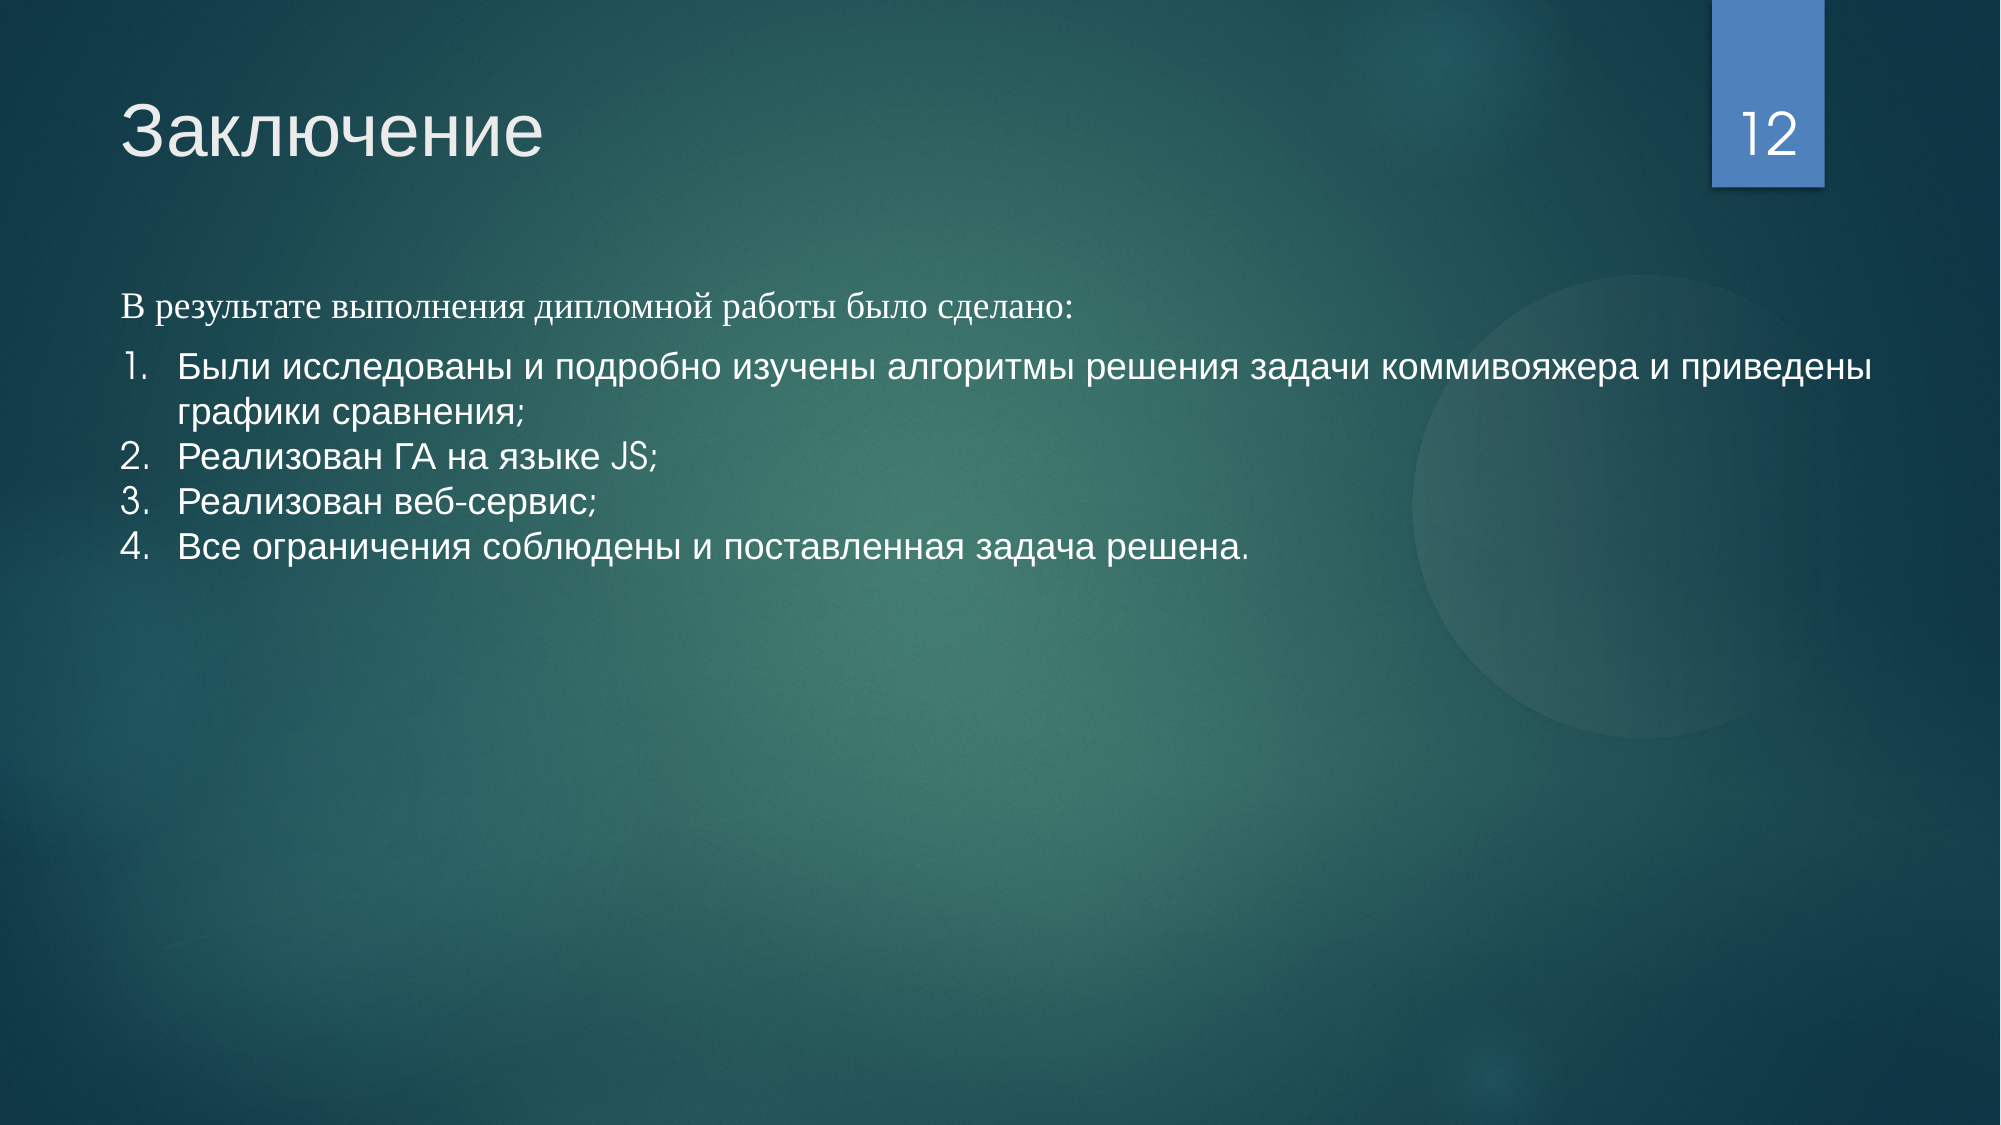

12
Заключение
В результате выполнения дипломной работы было сделано:
Были исследованы и подробно изучены алгоритмы решения задачи коммивояжера и приведены графики сравнения;
Реализован ГА на языке JS;
Реализован веб-сервис;
Все ограничения соблюдены и поставленная задача решена.